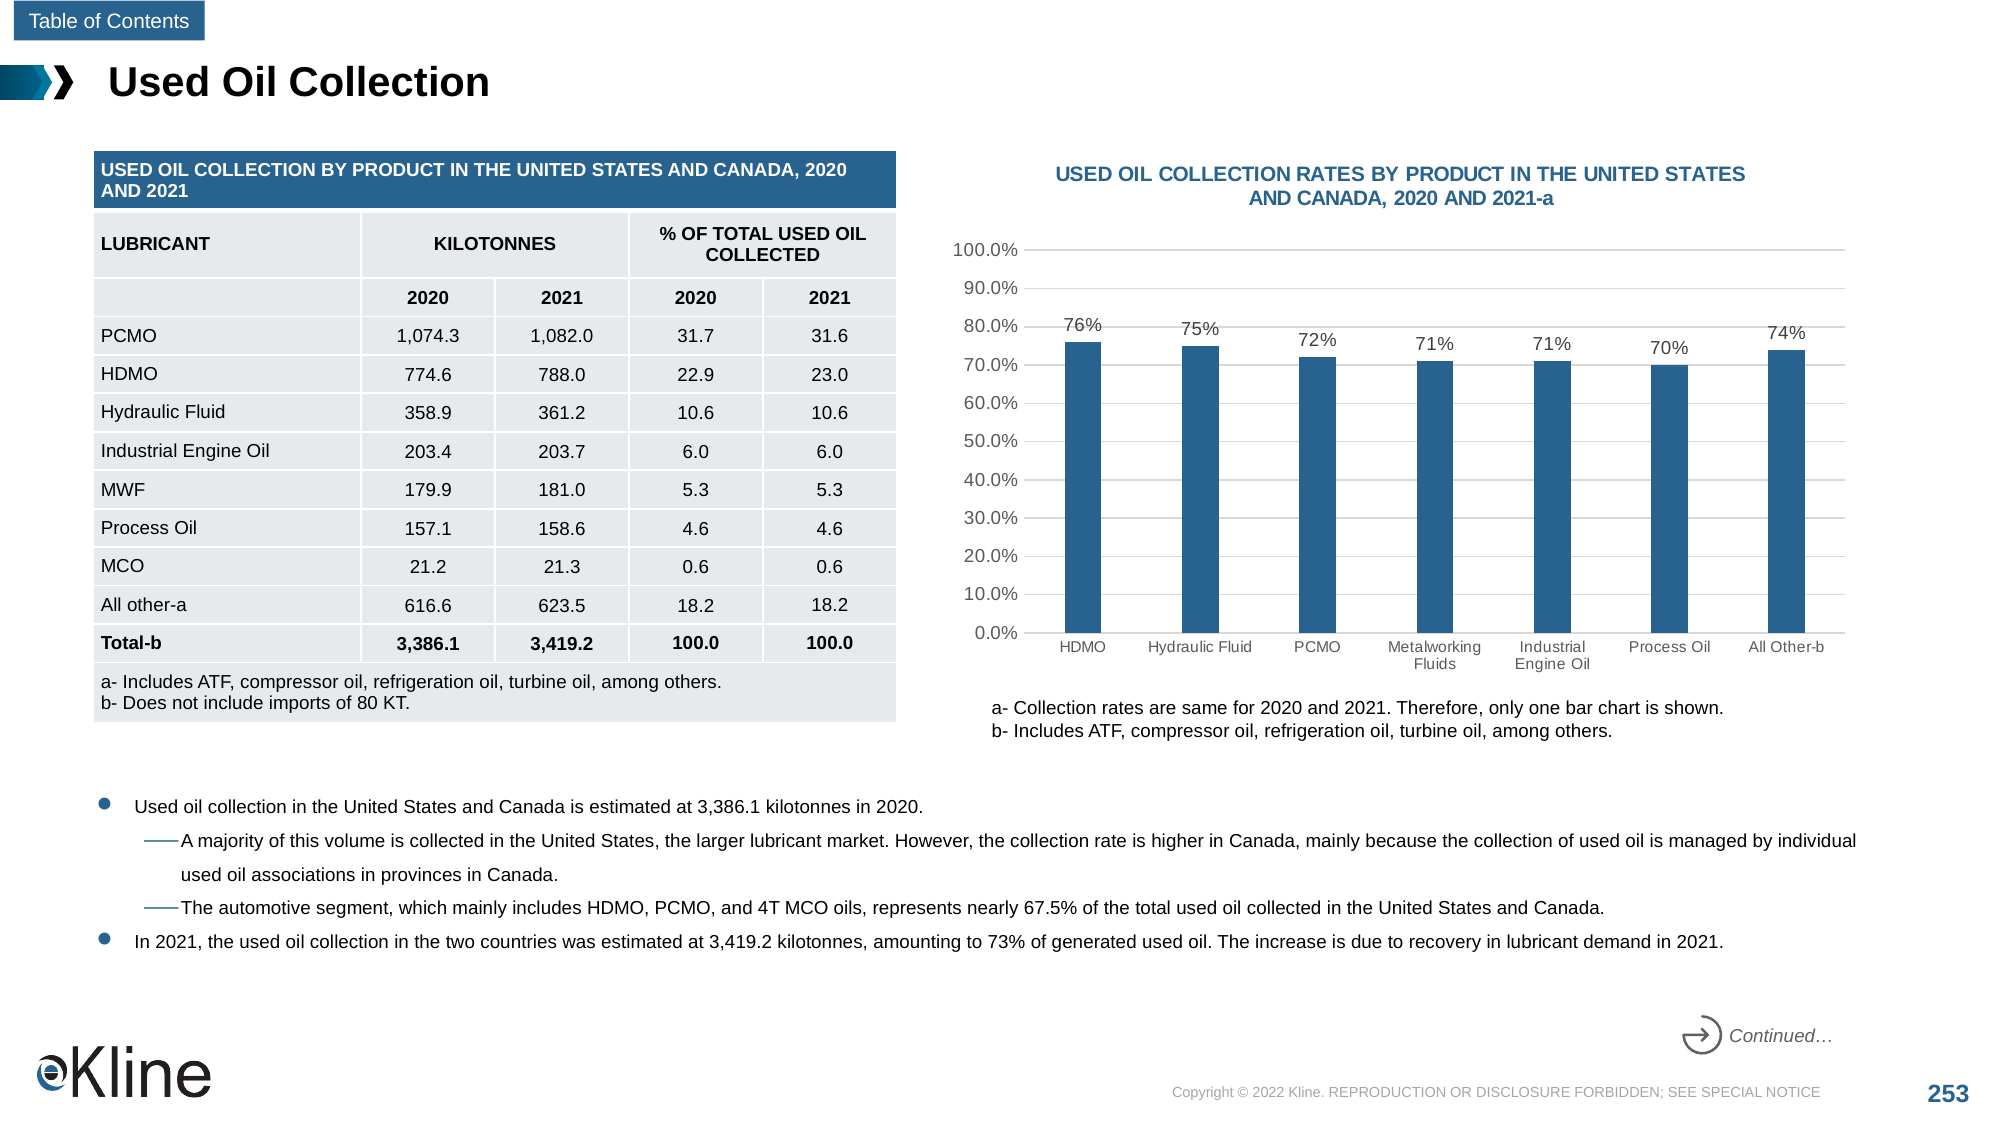

# Used Oil Collection
| USED OIL COLLECTION BY PRODUCT IN THE UNITED STATES AND CANADA, 2020 AND 2021 |  |  |  |  |
| --- | --- | --- | --- | --- |
| LUBRICANT | KILOTONNES |  | % OF TOTAL USED OIL COLLECTED |  |
|  | 2020 | 2021 | 2020 | 2021 |
| PCMO | 1,074.3 | 1,082.0 | 31.7 | 31.6 |
| HDMO | 774.6 | 788.0 | 22.9 | 23.0 |
| Hydraulic Fluid | 358.9 | 361.2 | 10.6 | 10.6 |
| Industrial Engine Oil | 203.4 | 203.7 | 6.0 | 6.0 |
| MWF | 179.9 | 181.0 | 5.3 | 5.3 |
| Process Oil | 157.1 | 158.6 | 4.6 | 4.6 |
| MCO | 21.2 | 21.3 | 0.6 | 0.6 |
| All other-a | 616.6 | 623.5 | 18.2 | 18.2 |
| Total-b | 3,386.1 | 3,419.2 | 100.0 | 100.0 |
| a- Includes ATF, compressor oil, refrigeration oil, turbine oil, among others. b- Does not include imports of 80 KT. |  |  |  |  |

### Chart: USED OIL COLLECTION RATES BY PRODUCT IN THE UNITED STATES AND CANADA, 2020 AND 2021-a

| Category | Series 1 |
|---|---|
| HDMO | 0.76 |
| Hydraulic Fluid | 0.75 |
| PCMO | 0.72 |
| Metalworking Fluids | 0.71 |
| Industrial Engine Oil | 0.71 |
| Process Oil | 0.7 |
| All Other-b | 0.74 |
a- Collection rates are same for 2020 and 2021. Therefore, only one bar chart is shown.
b- Includes ATF, compressor oil, refrigeration oil, turbine oil, among others.
Used oil collection in the United States and Canada is estimated at 3,386.1 kilotonnes in 2020.
A majority of this volume is collected in the United States, the larger lubricant market. However, the collection rate is higher in Canada, mainly because the collection of used oil is managed by individual used oil associations in provinces in Canada.
The automotive segment, which mainly includes HDMO, PCMO, and 4T MCO oils, represents nearly 67.5% of the total used oil collected in the United States and Canada.
In 2021, the used oil collection in the two countries was estimated at 3,419.2 kilotonnes, amounting to 73% of generated used oil. The increase is due to recovery in lubricant demand in 2021.

Continued…